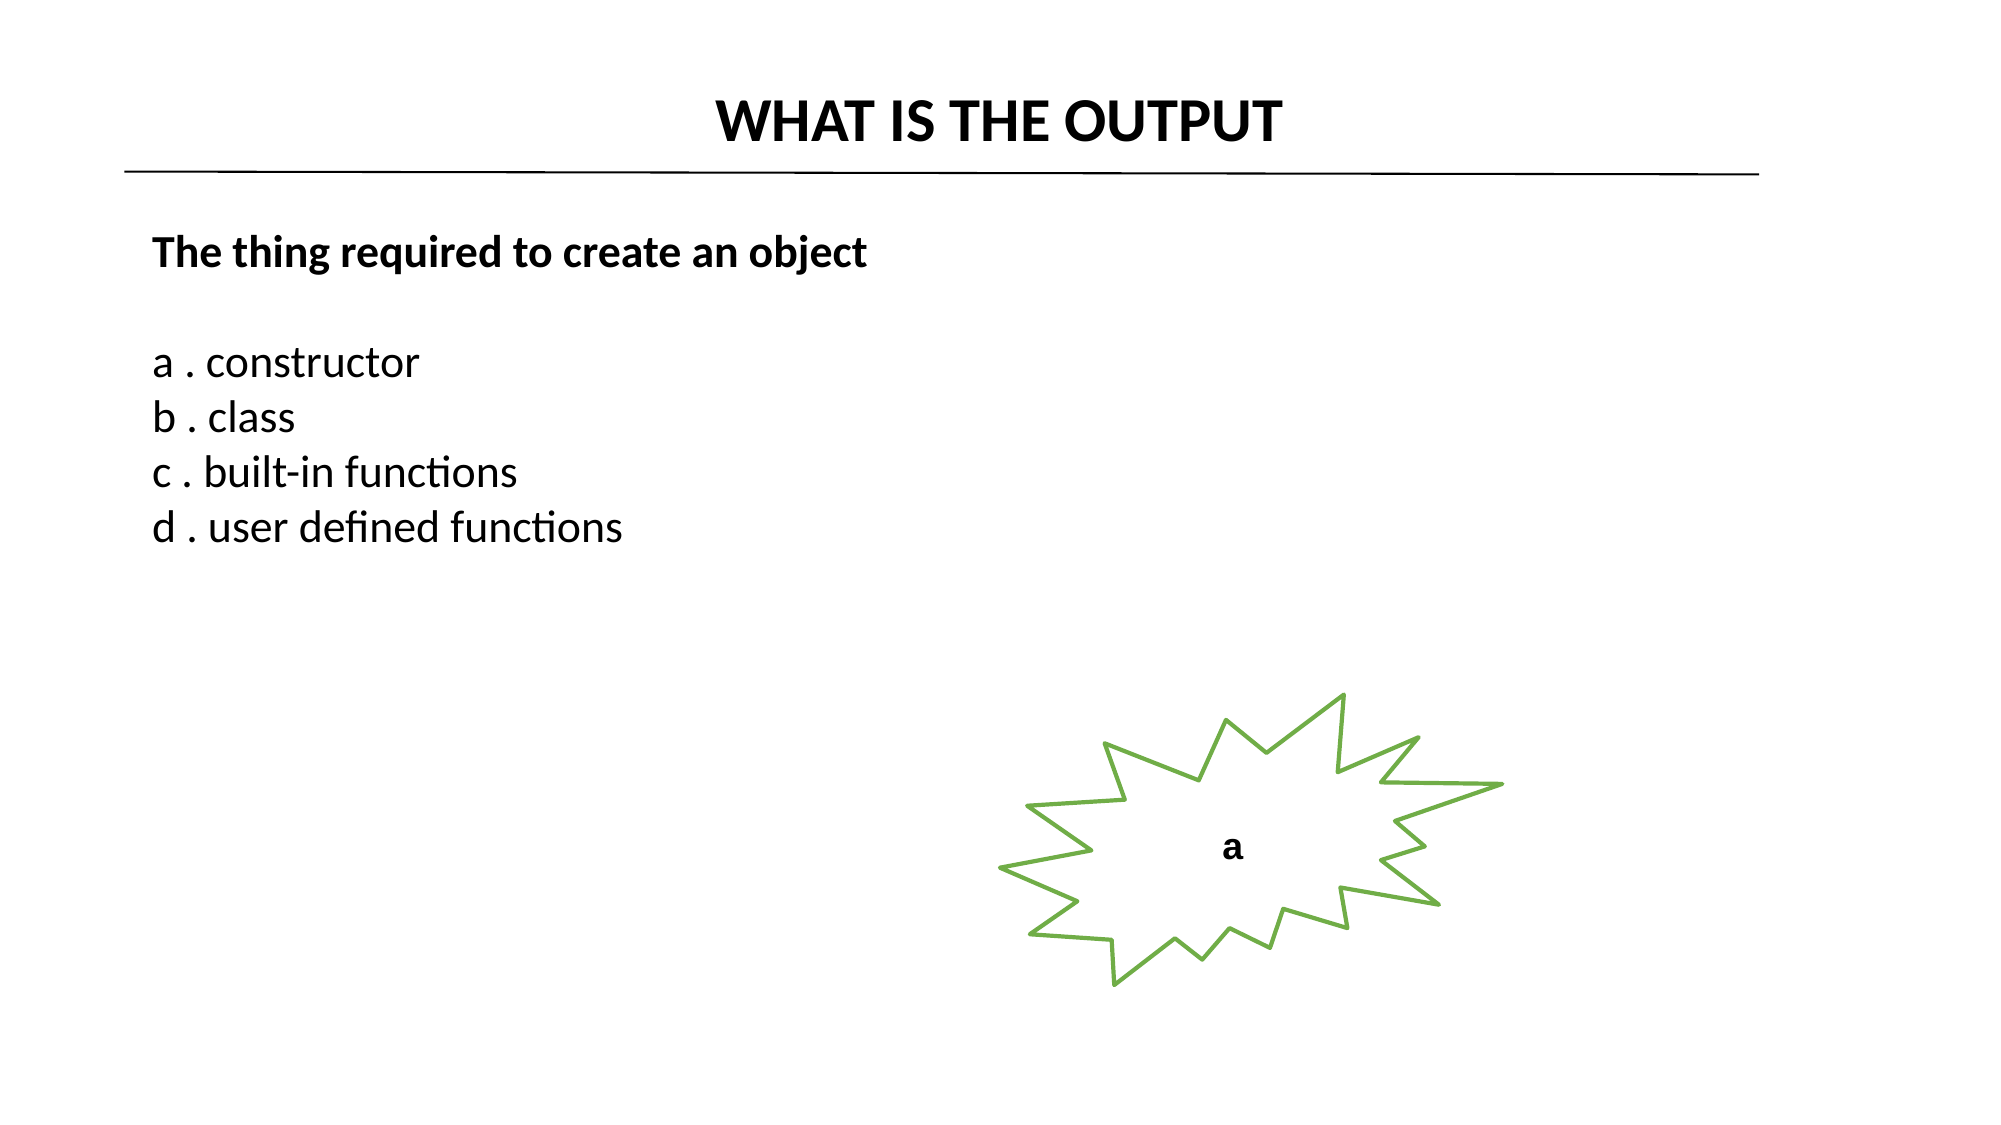

WHAT IS THE OUTPUT
The thing required to create an object

a . constructor
b . class
c . built-in functions
d . user defined functions
a